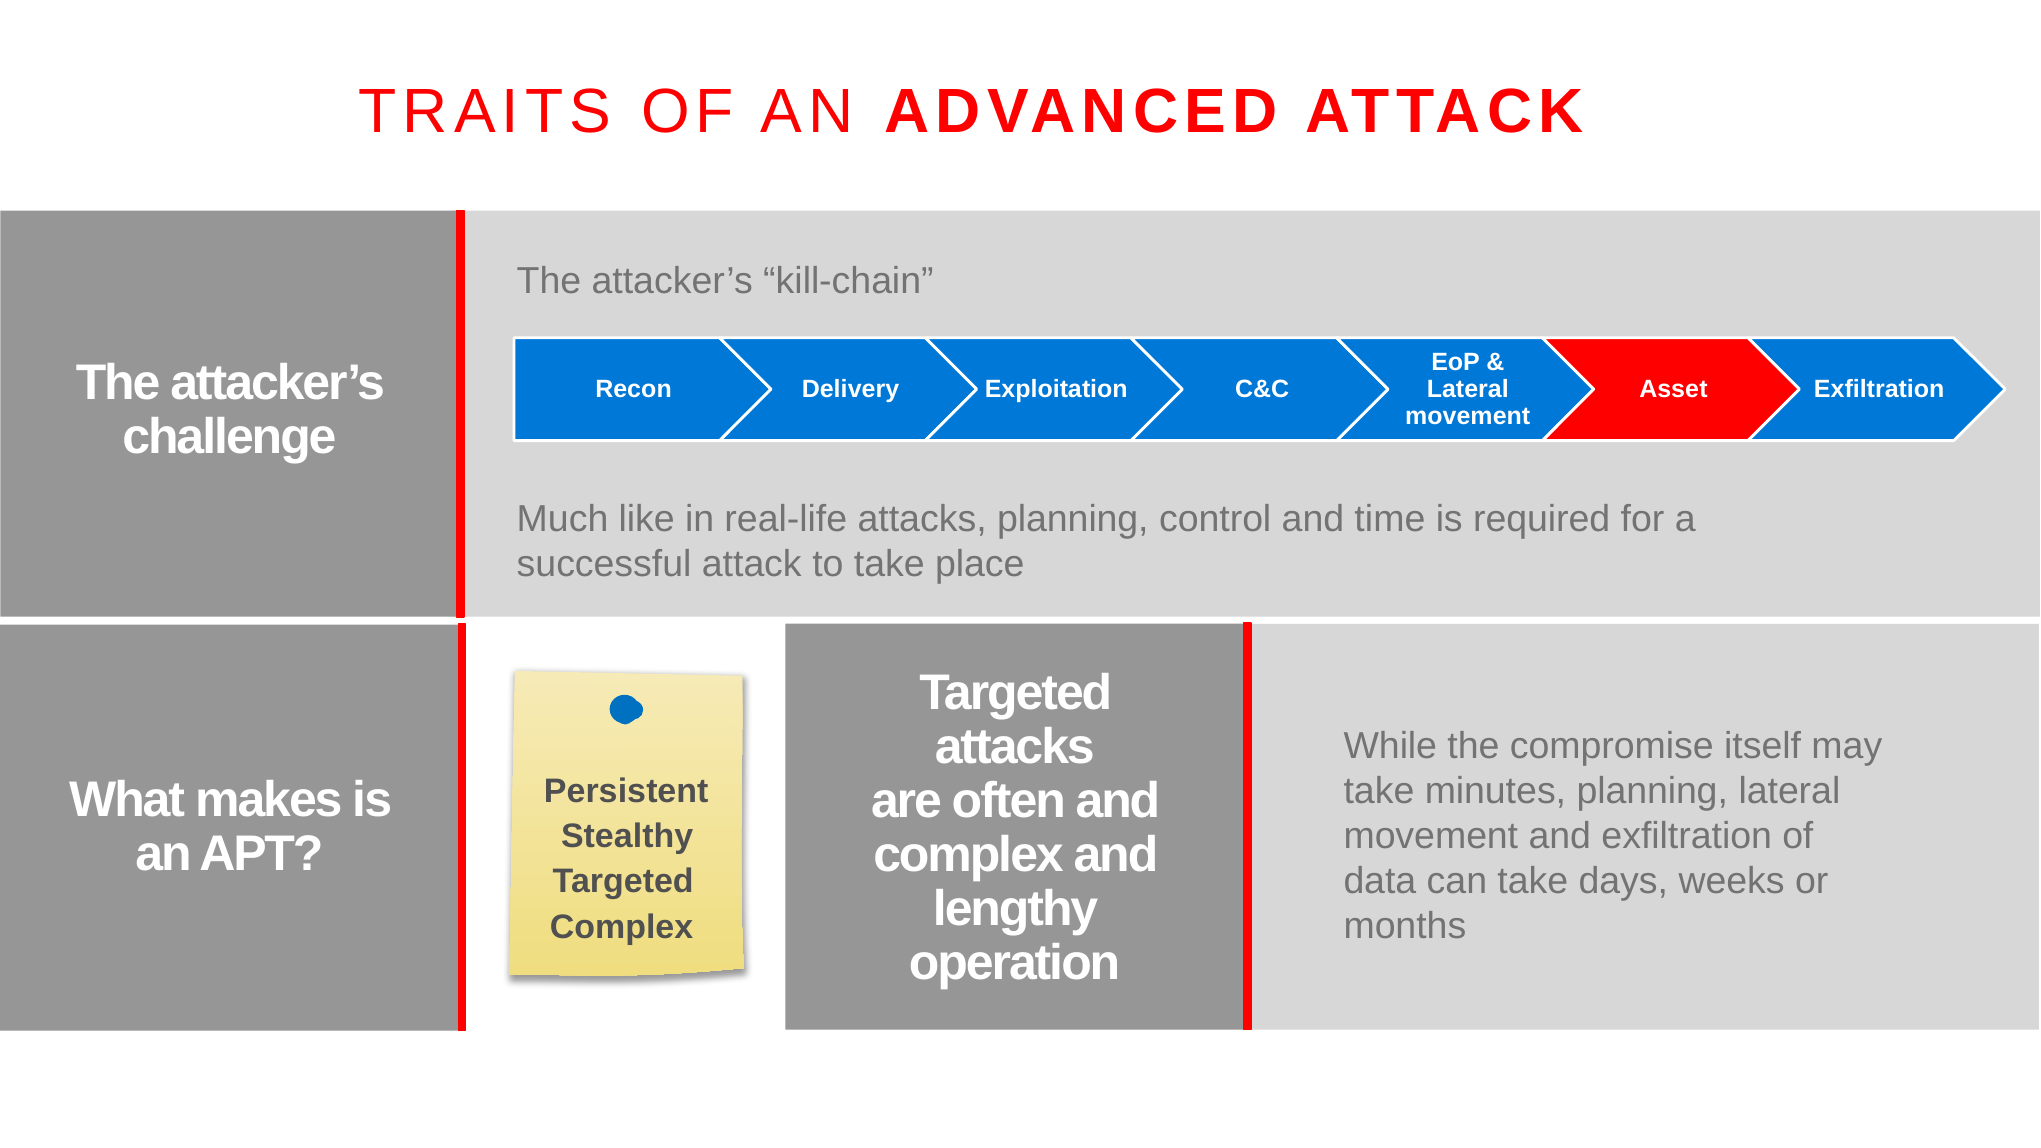

Traits of an Advanced attack

Recon
Delivery
Exploitation
C&C
EoP &
Lateral movement
Asset
Exfiltration
The attacker’s “kill-chain”
The attacker’s challenge
Much like in real-life attacks, planning, control and time is required for a successful attack to take place

While the compromise itself may take minutes, planning, lateral movement and exfiltration of data can take days, weeks or months
What makes is an APT?
Targeted attacks
are often and complex and lengthy operation
Persistent
Stealthy
Targeted
Complex